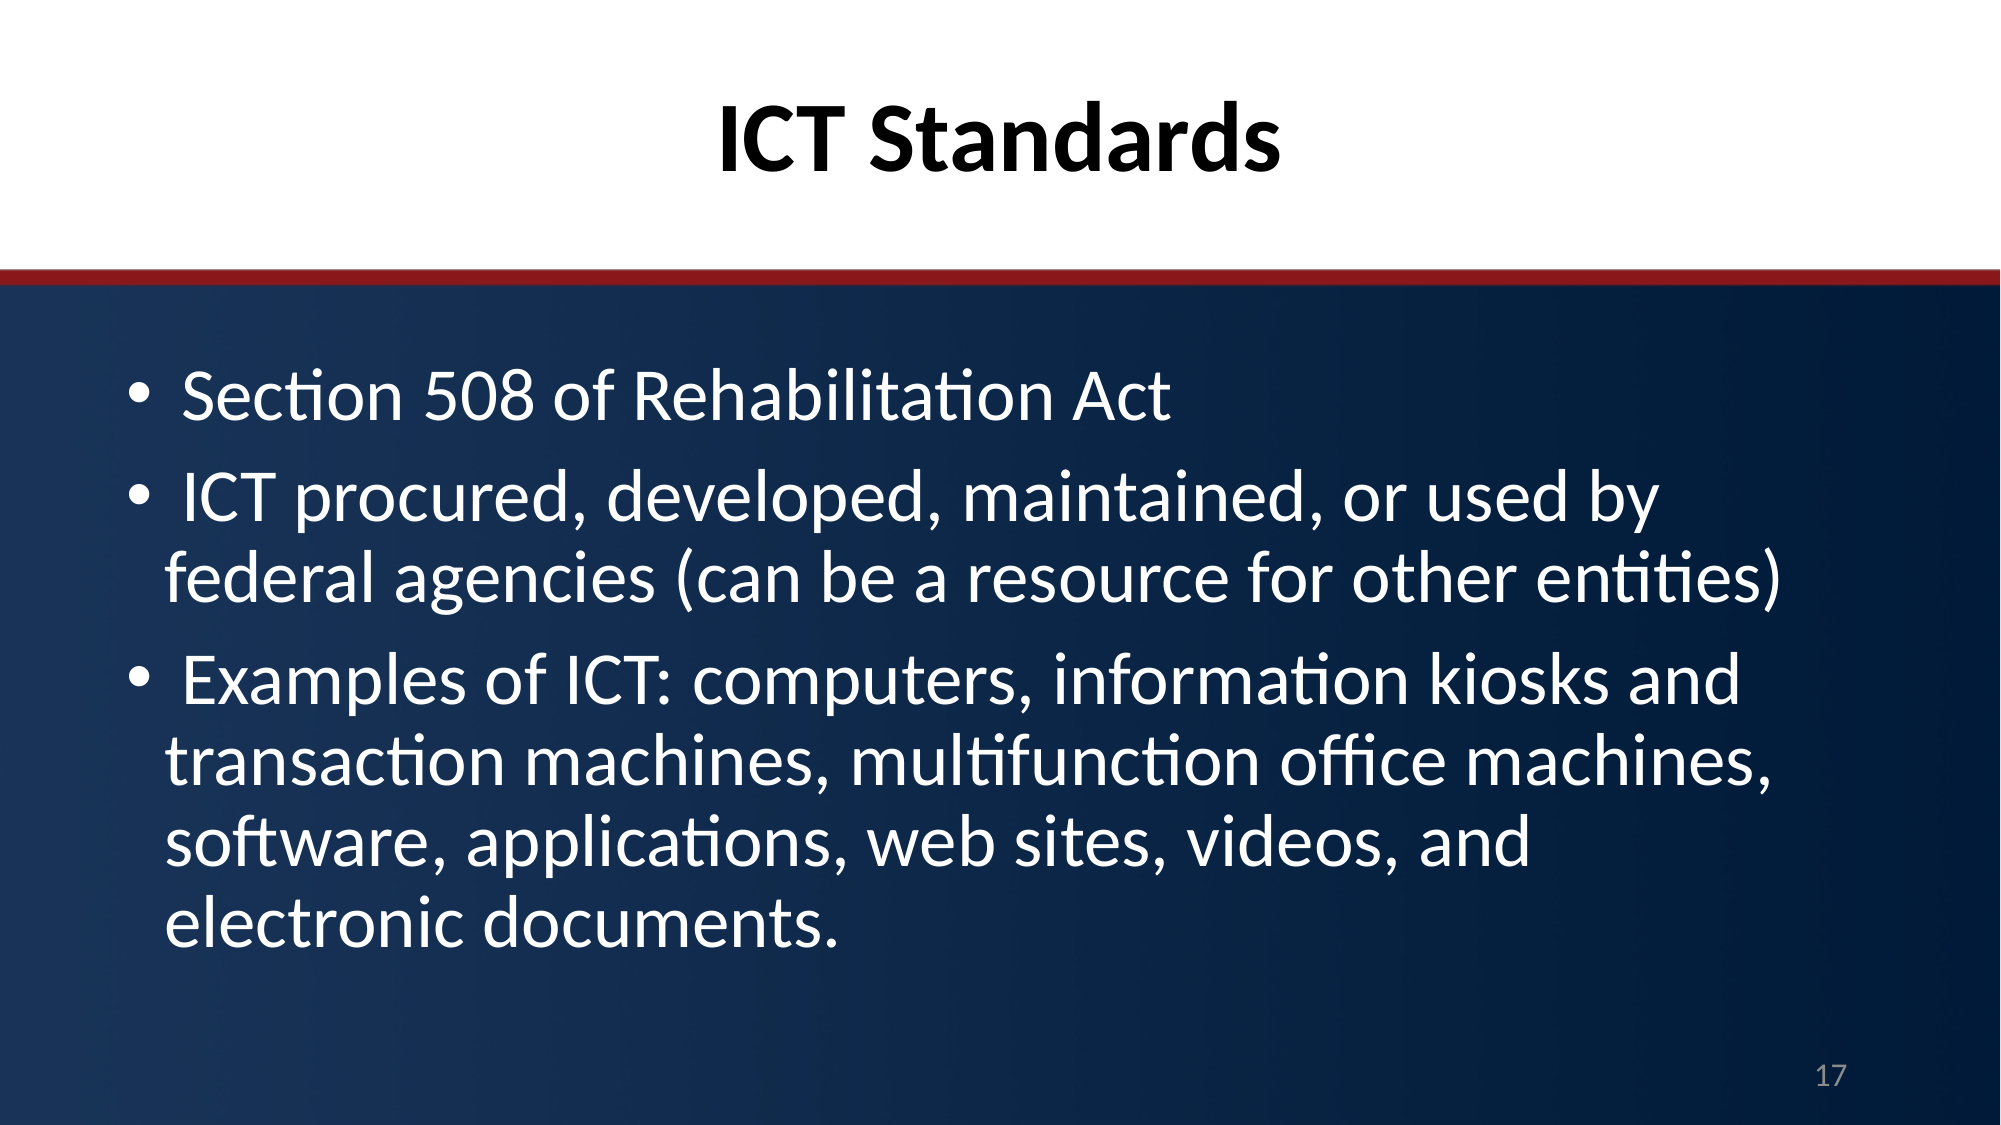

# ICT Standards
 Section 508 of Rehabilitation Act
 ICT procured, developed, maintained, or used by federal agencies (can be a resource for other entities)
 Examples of ICT: computers, information kiosks and transaction machines, multifunction office machines, software, applications, web sites, videos, and electronic documents.

17